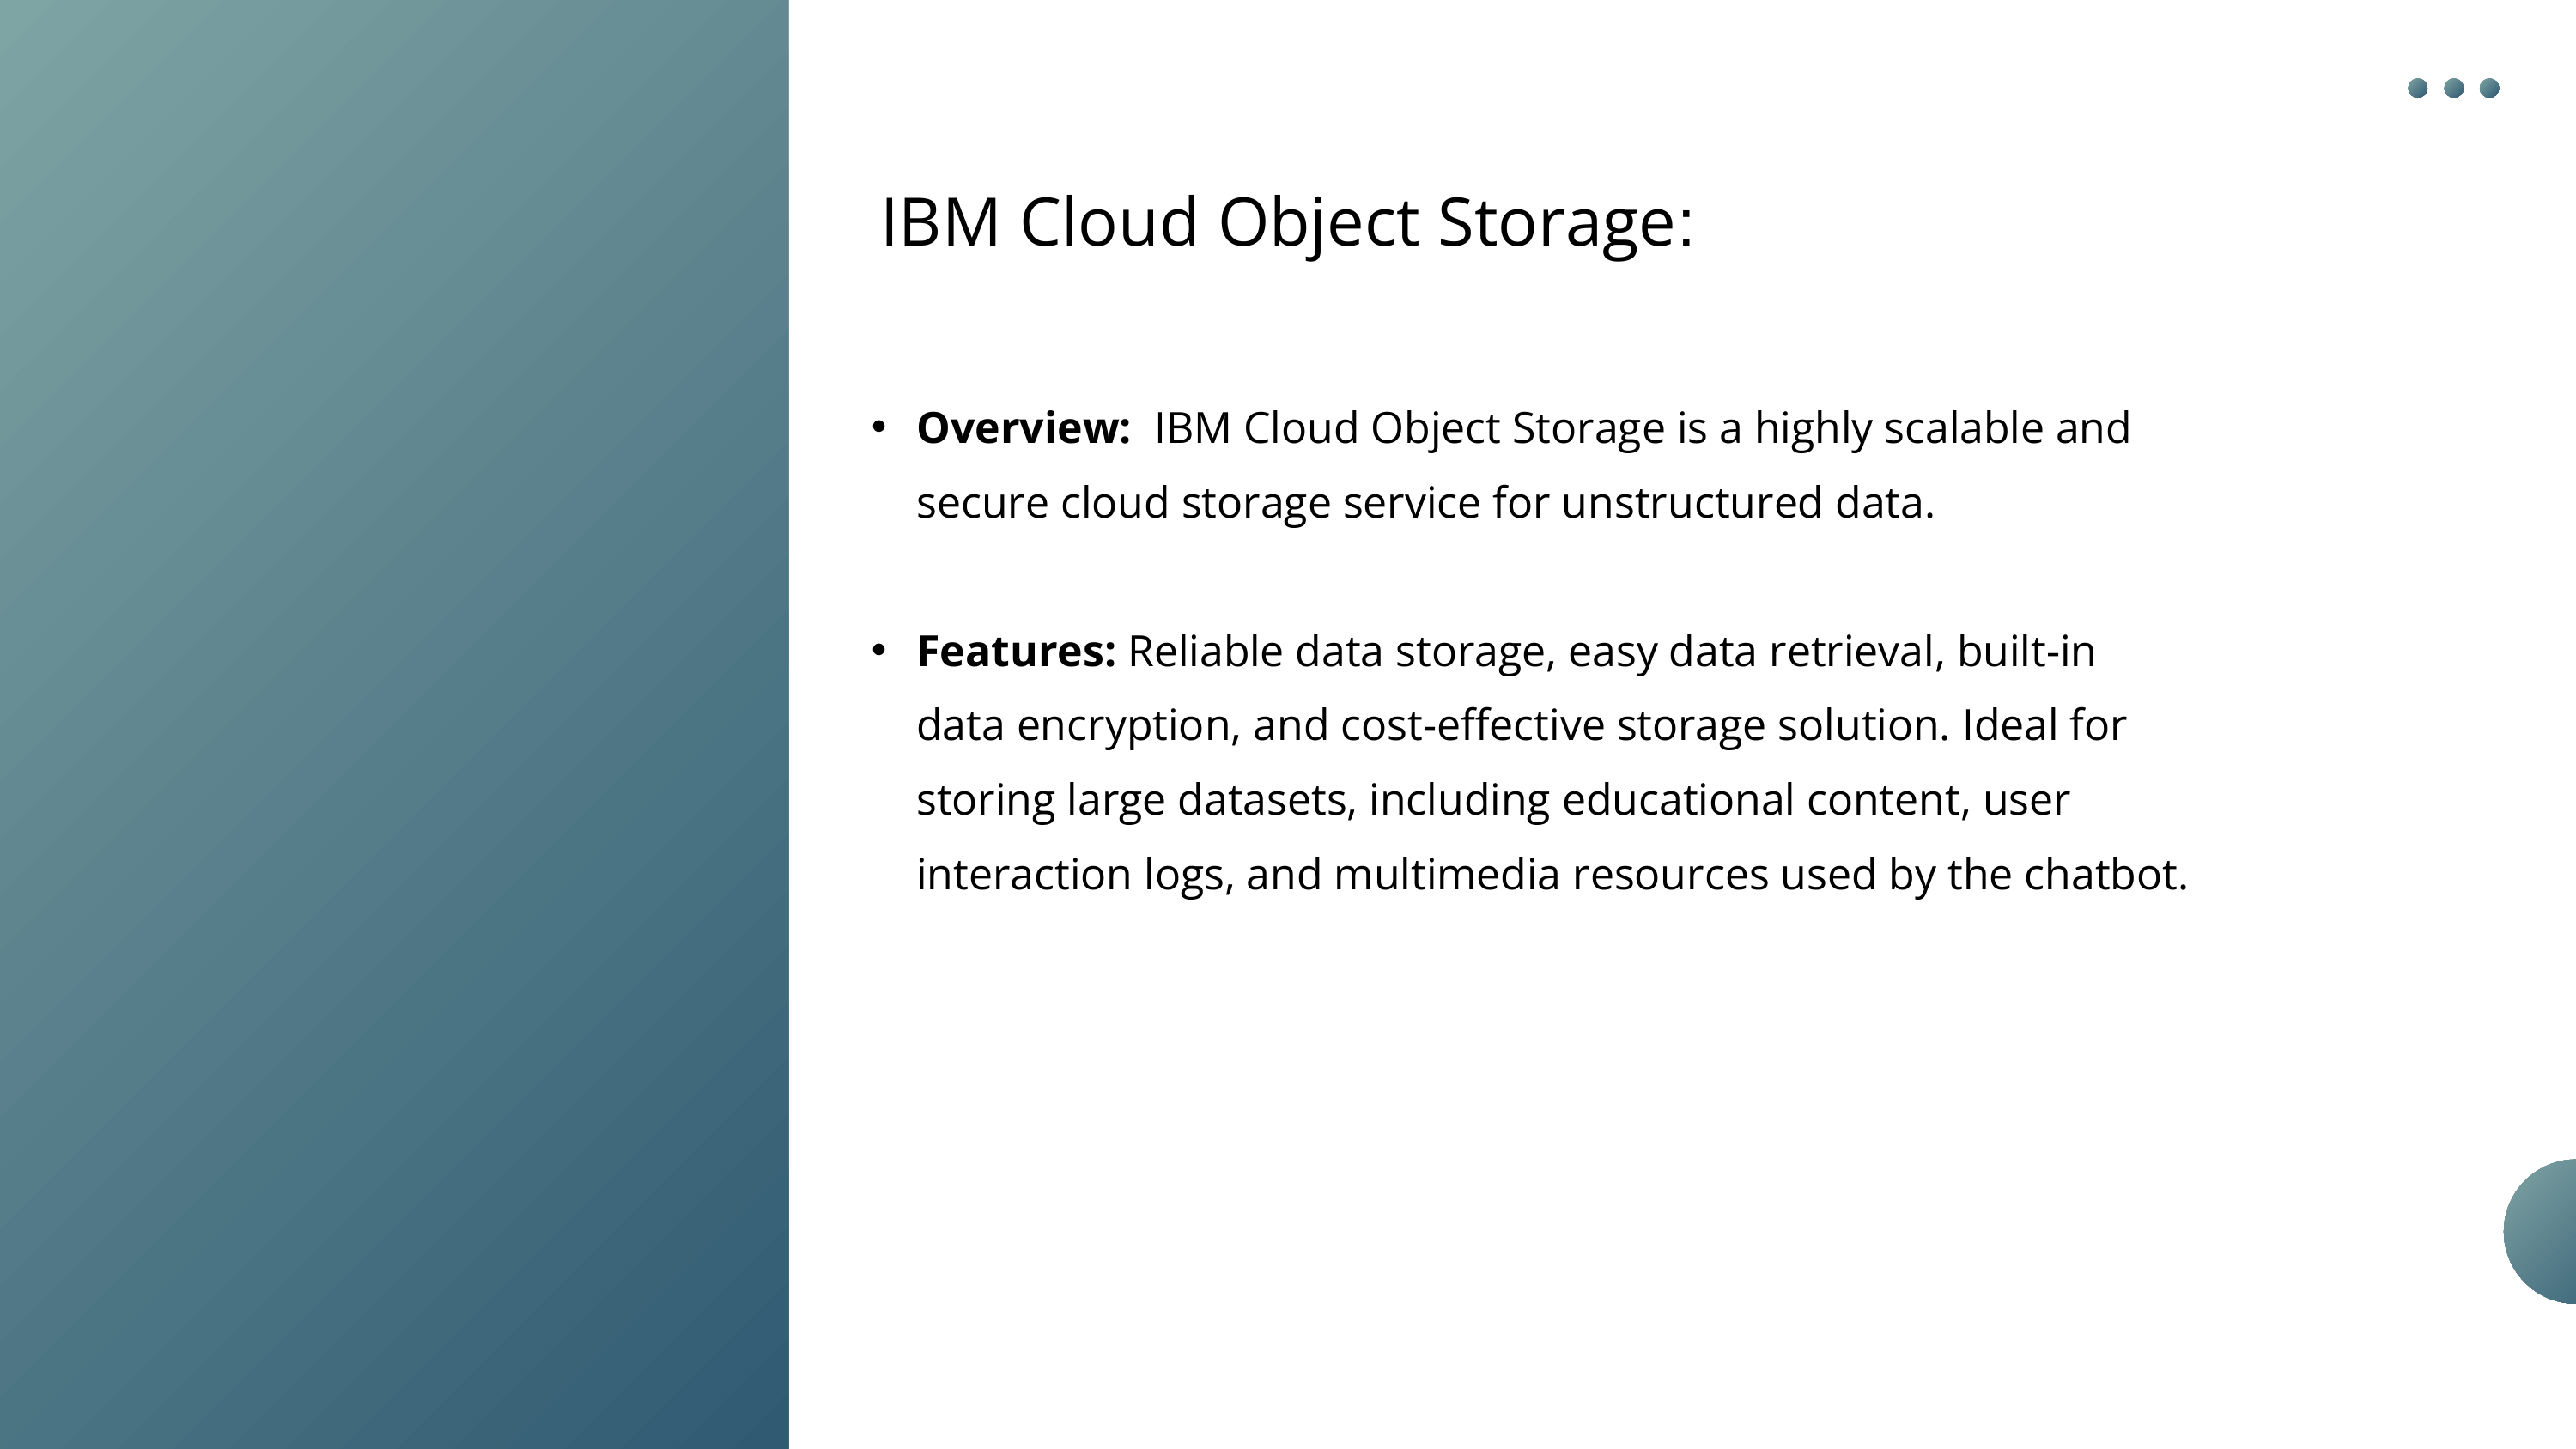

IBM Cloud Object Storage:
Overview:  IBM Cloud Object Storage is a highly scalable and secure cloud storage service for unstructured data.

Features: Reliable data storage, easy data retrieval, built-in data encryption, and cost-effective storage solution. Ideal for storing large datasets, including educational content, user interaction logs, and multimedia resources used by the chatbot.

01
02
03